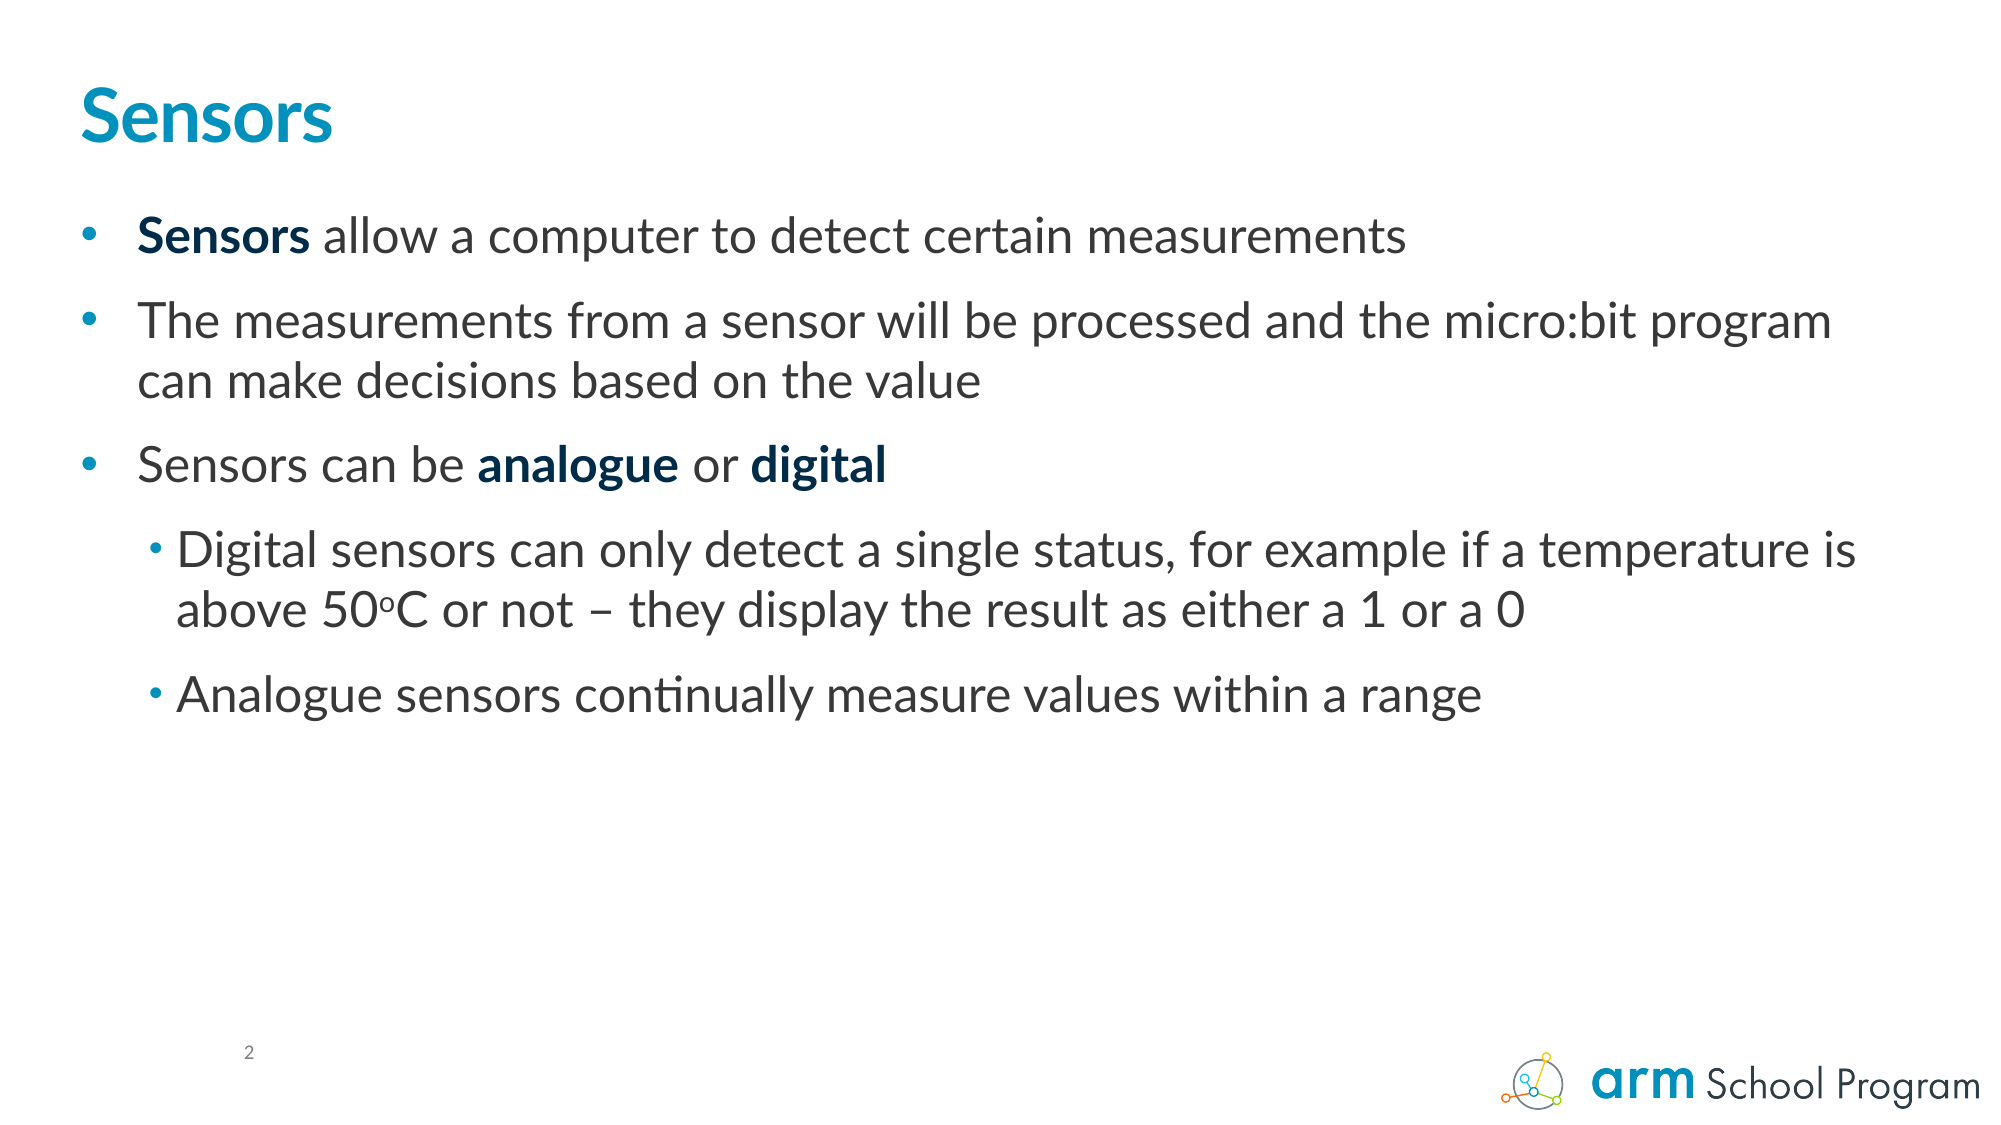

# Sensors
Sensors allow a computer to detect certain measurements
The measurements from a sensor will be processed and the micro:bit program can make decisions based on the value
Sensors can be analogue or digital
Digital sensors can only detect a single status, for example if a temperature is above 50oC or not – they display the result as either a 1 or a 0
Analogue sensors continually measure values within a range